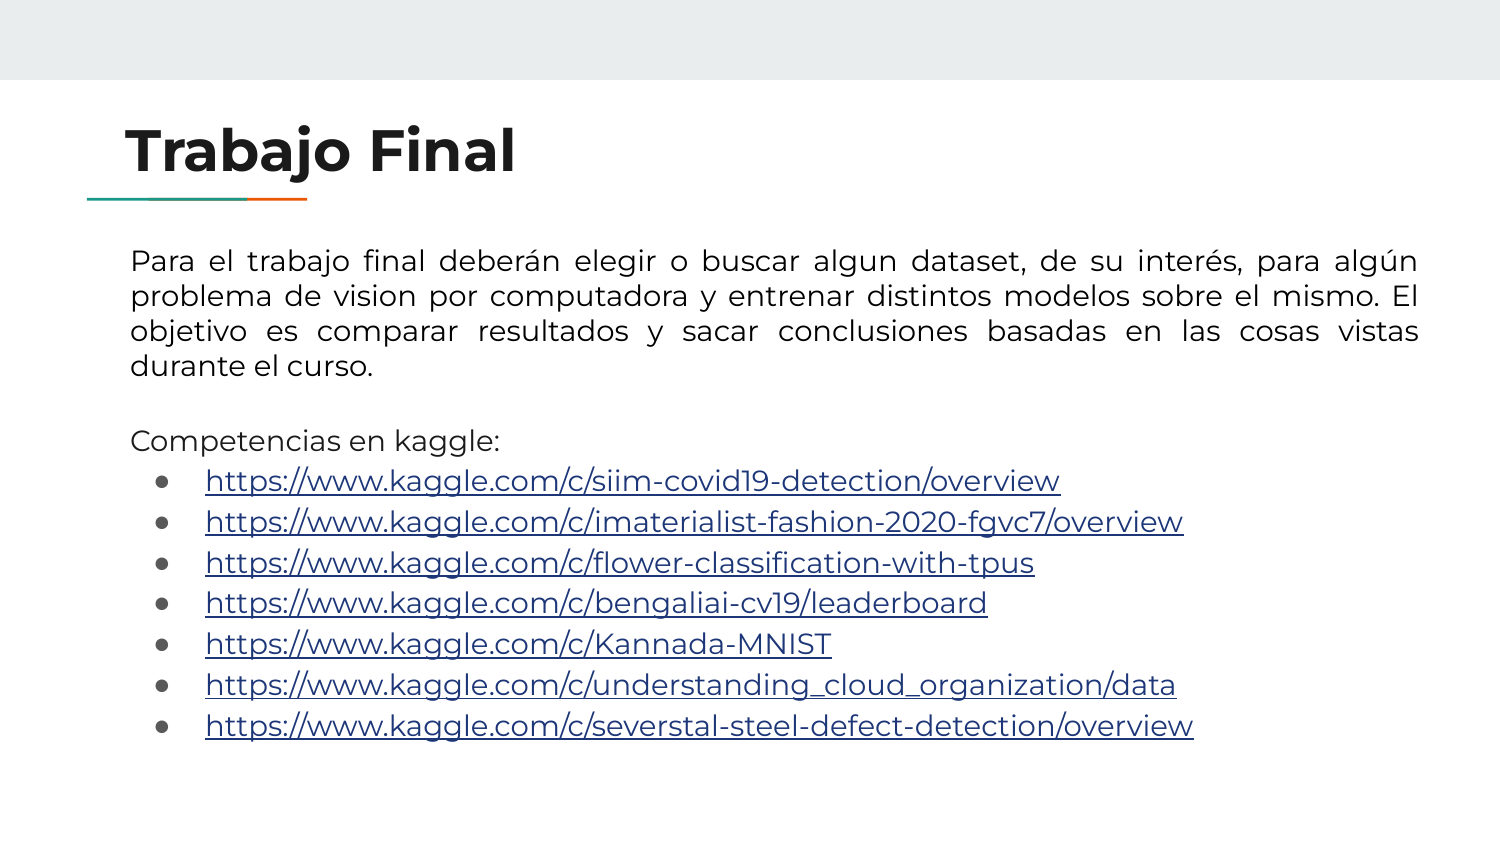

Trabajo Final

Para el trabajo final deberán elegir o buscar algun dataset, de su interés, para algún problema de vision por computadora y entrenar distintos modelos sobre el mismo. El objetivo es comparar resultados y sacar conclusiones basadas en las cosas vistas durante el curso.

Competencias en kaggle:
https://www.kaggle.com/c/siim-covid19-detection/overview
https://www.kaggle.com/c/imaterialist-fashion-2020-fgvc7/overview
https://www.kaggle.com/c/flower-classification-with-tpus
https://www.kaggle.com/c/bengaliai-cv19/leaderboard
https://www.kaggle.com/c/Kannada-MNIST
https://www.kaggle.com/c/understanding_cloud_organization/data
https://www.kaggle.com/c/severstal-steel-defect-detection/overview